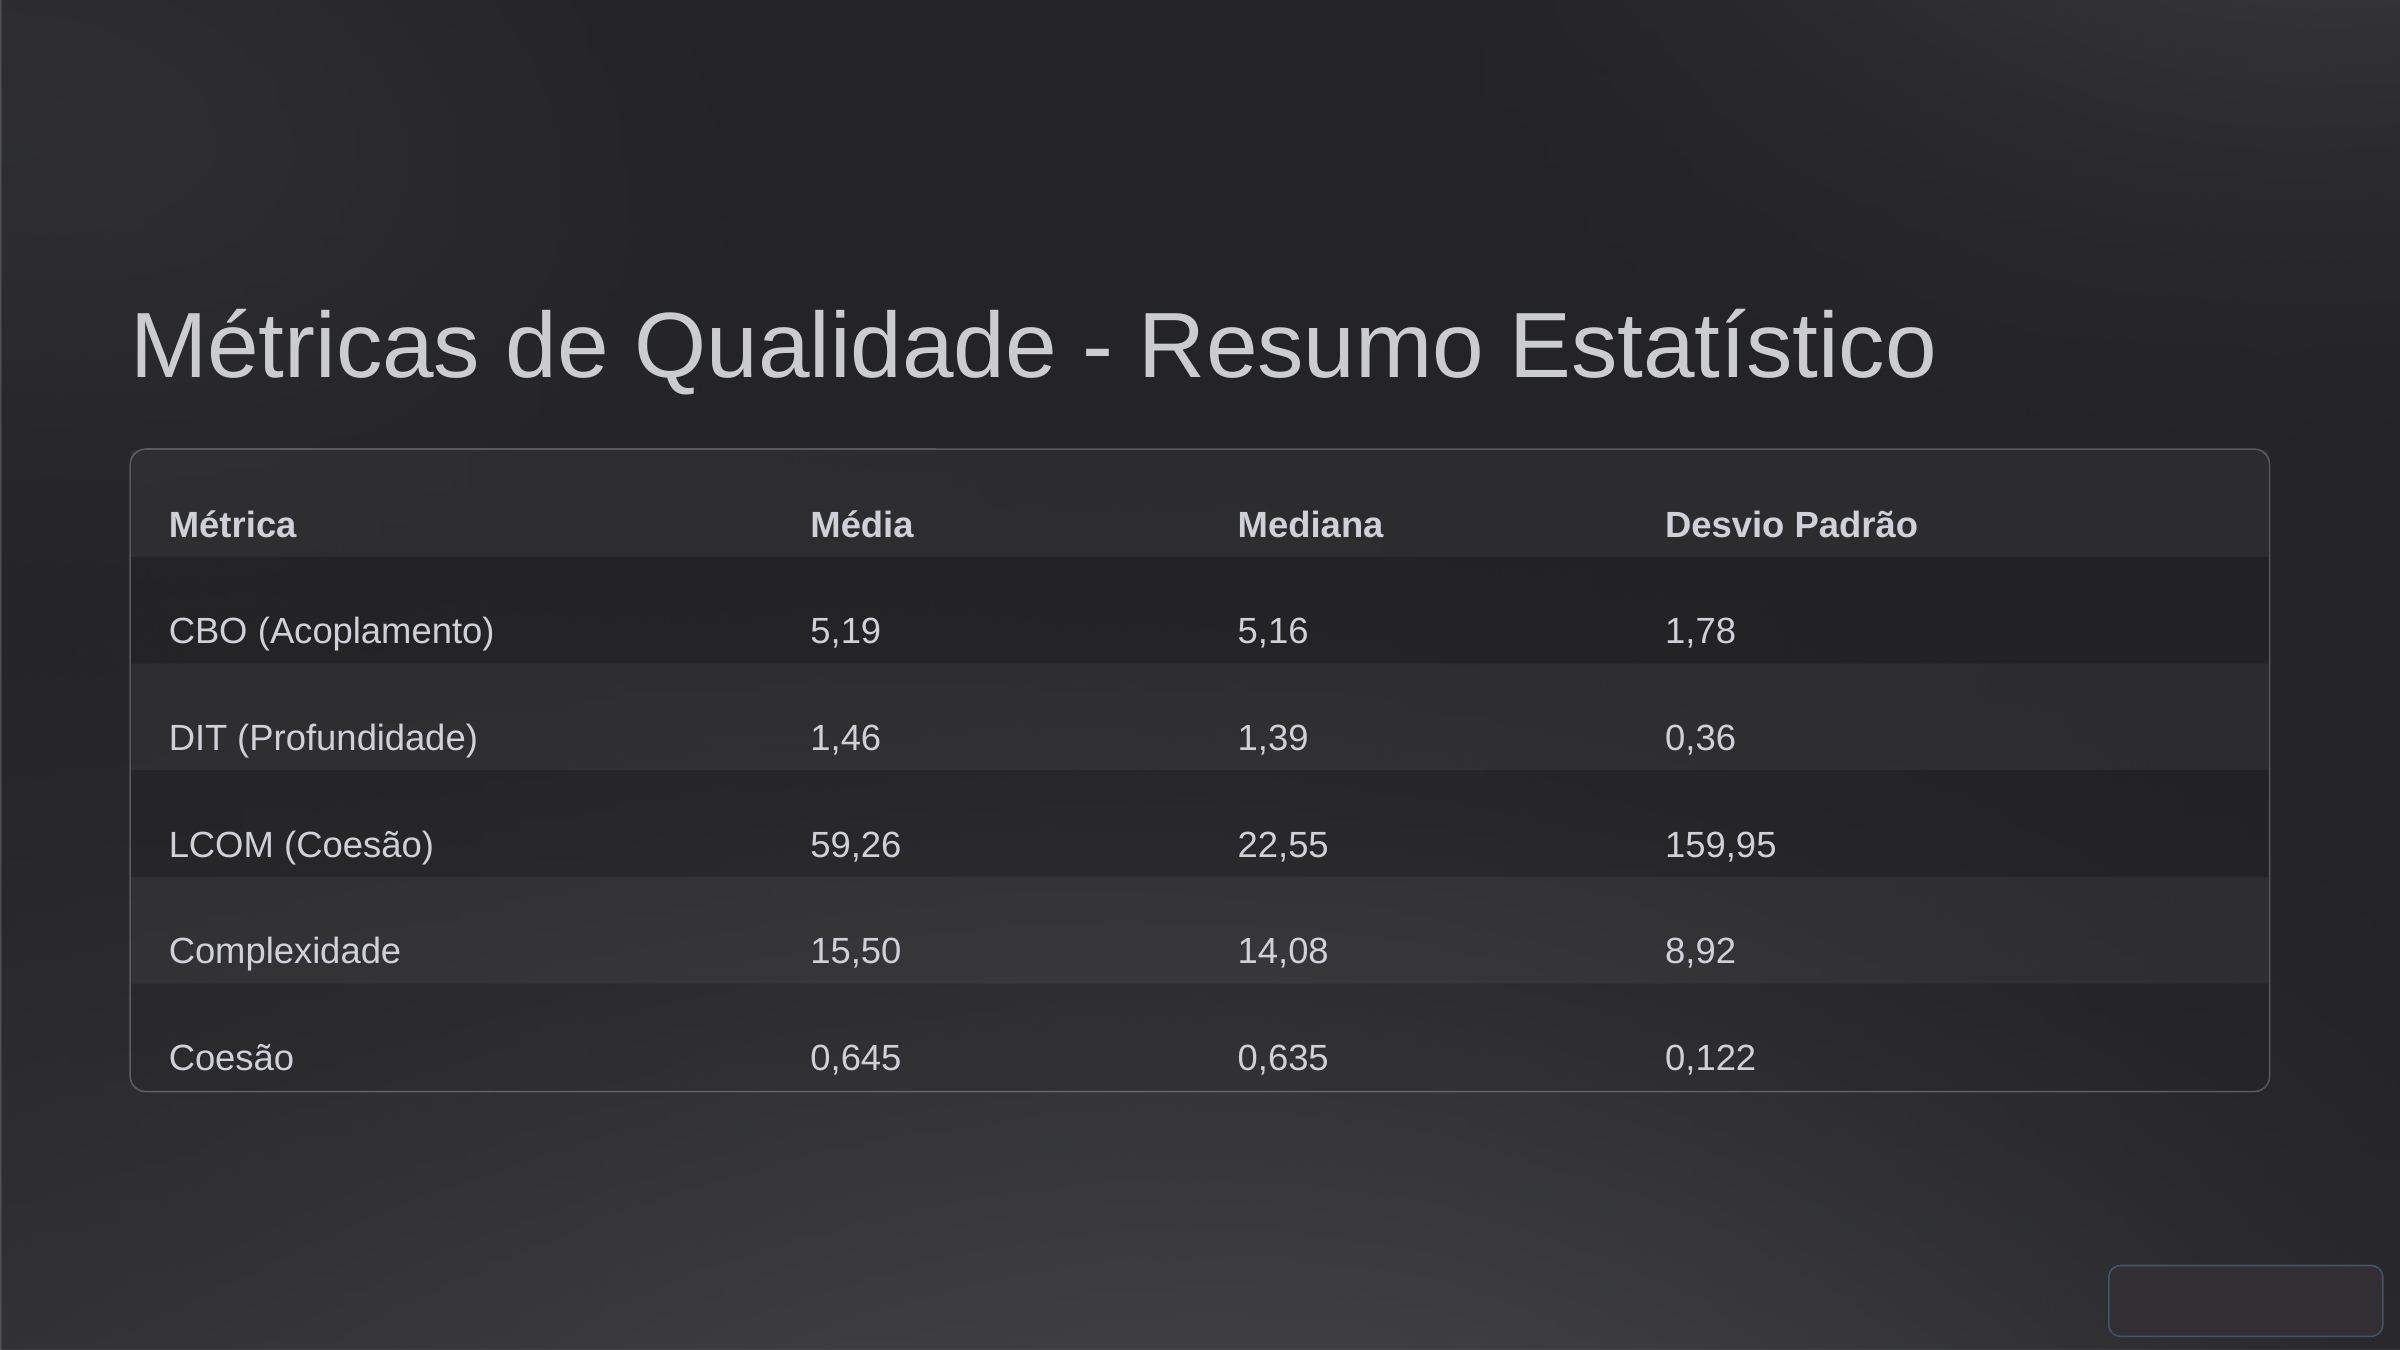

Métricas de Qualidade - Resumo Estatístico

Métrica
Média
Mediana
Desvio Padrão

CBO (Acoplamento)
5,19
5,16
1,78

DIT (Profundidade)
1,46
1,39
0,36

LCOM (Coesão)
59,26
22,55
159,95

Complexidade
15,50
14,08
8,92

Coesão
0,645
0,635
0,122